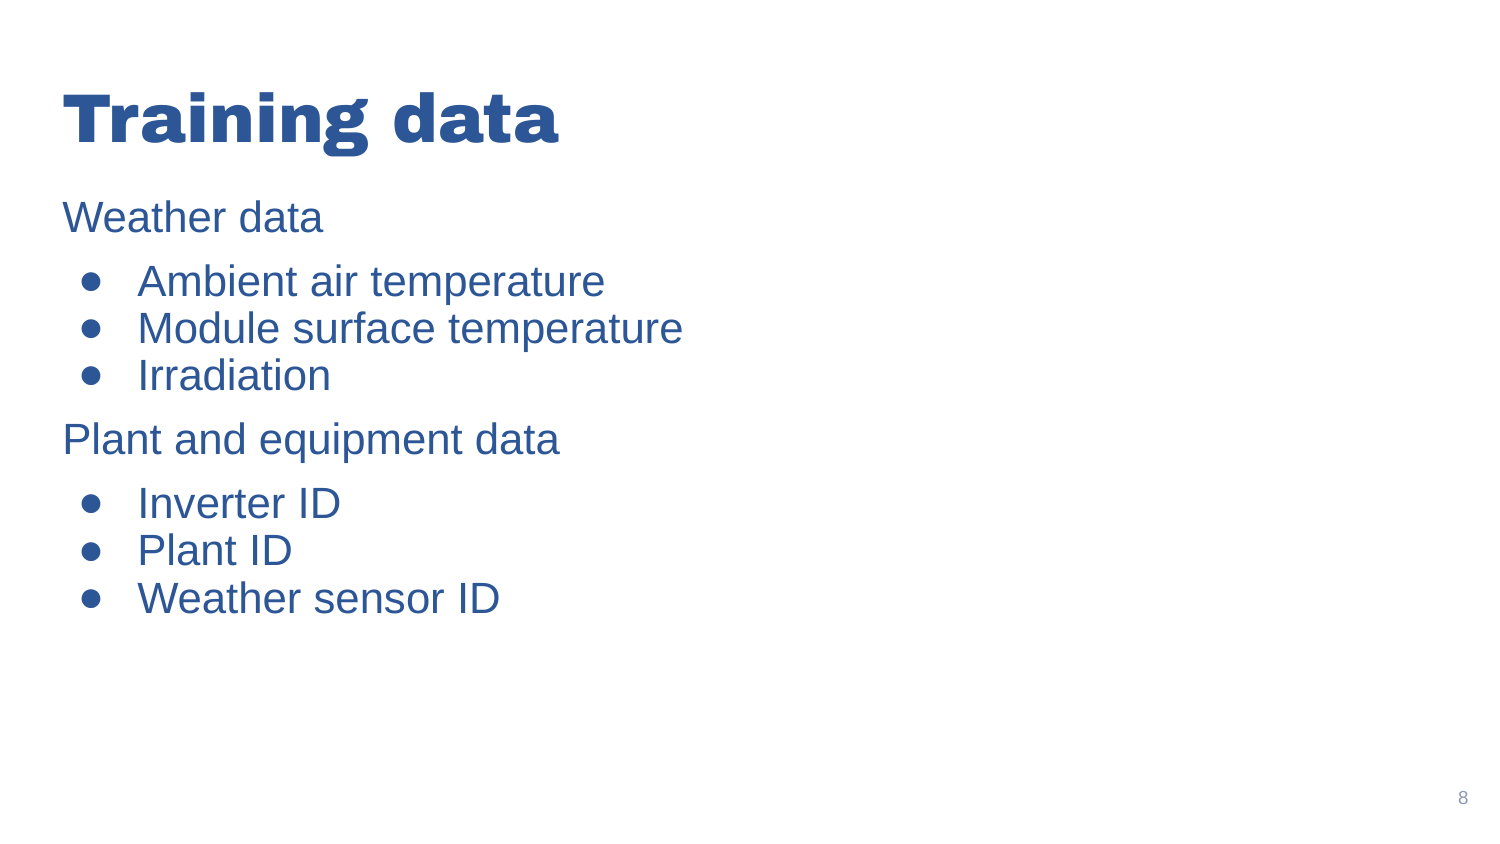

# Training data
Weather data
Ambient air temperature
Module surface temperature
Irradiation
Plant and equipment data
Inverter ID
Plant ID
Weather sensor ID
8